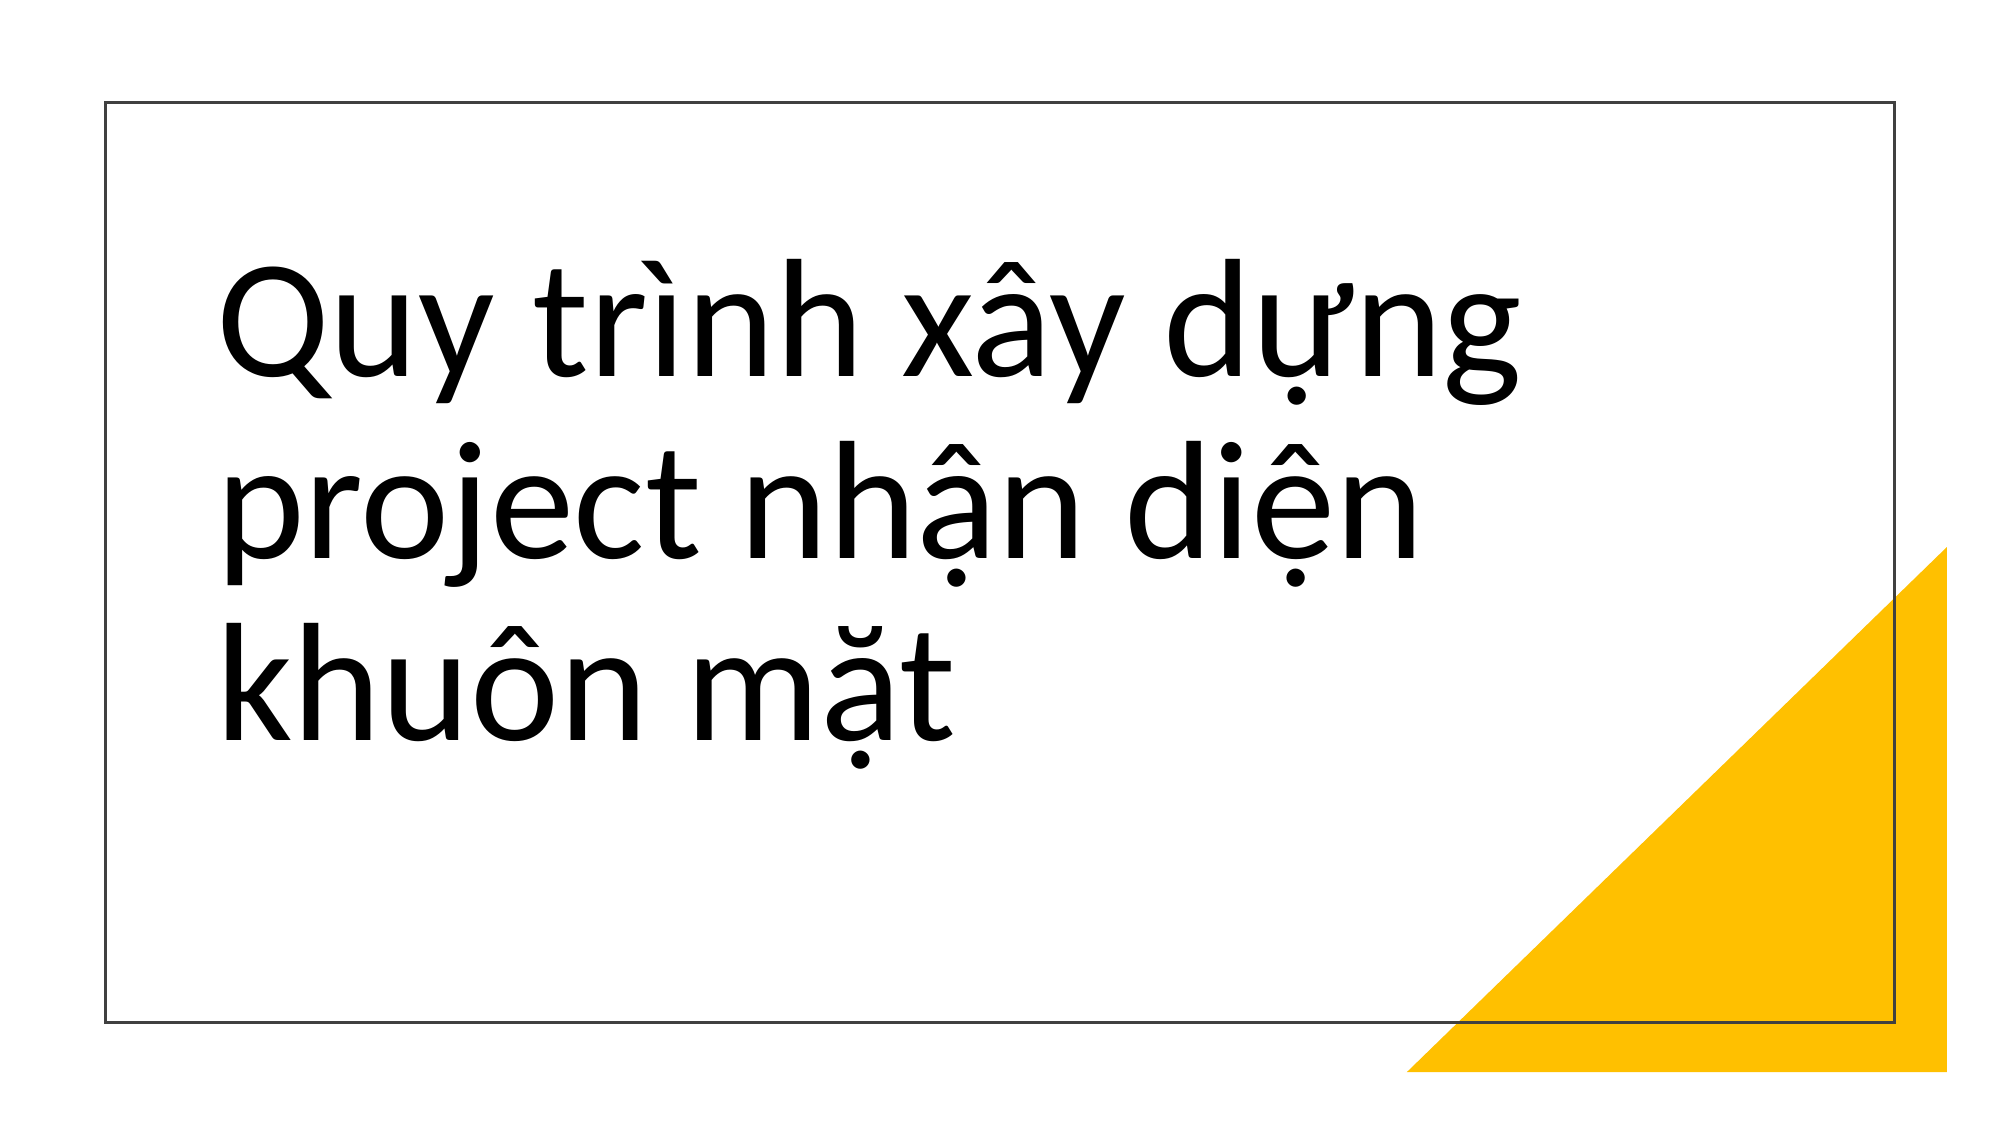

# Quy trình xây dựng project nhận diện khuôn mặt